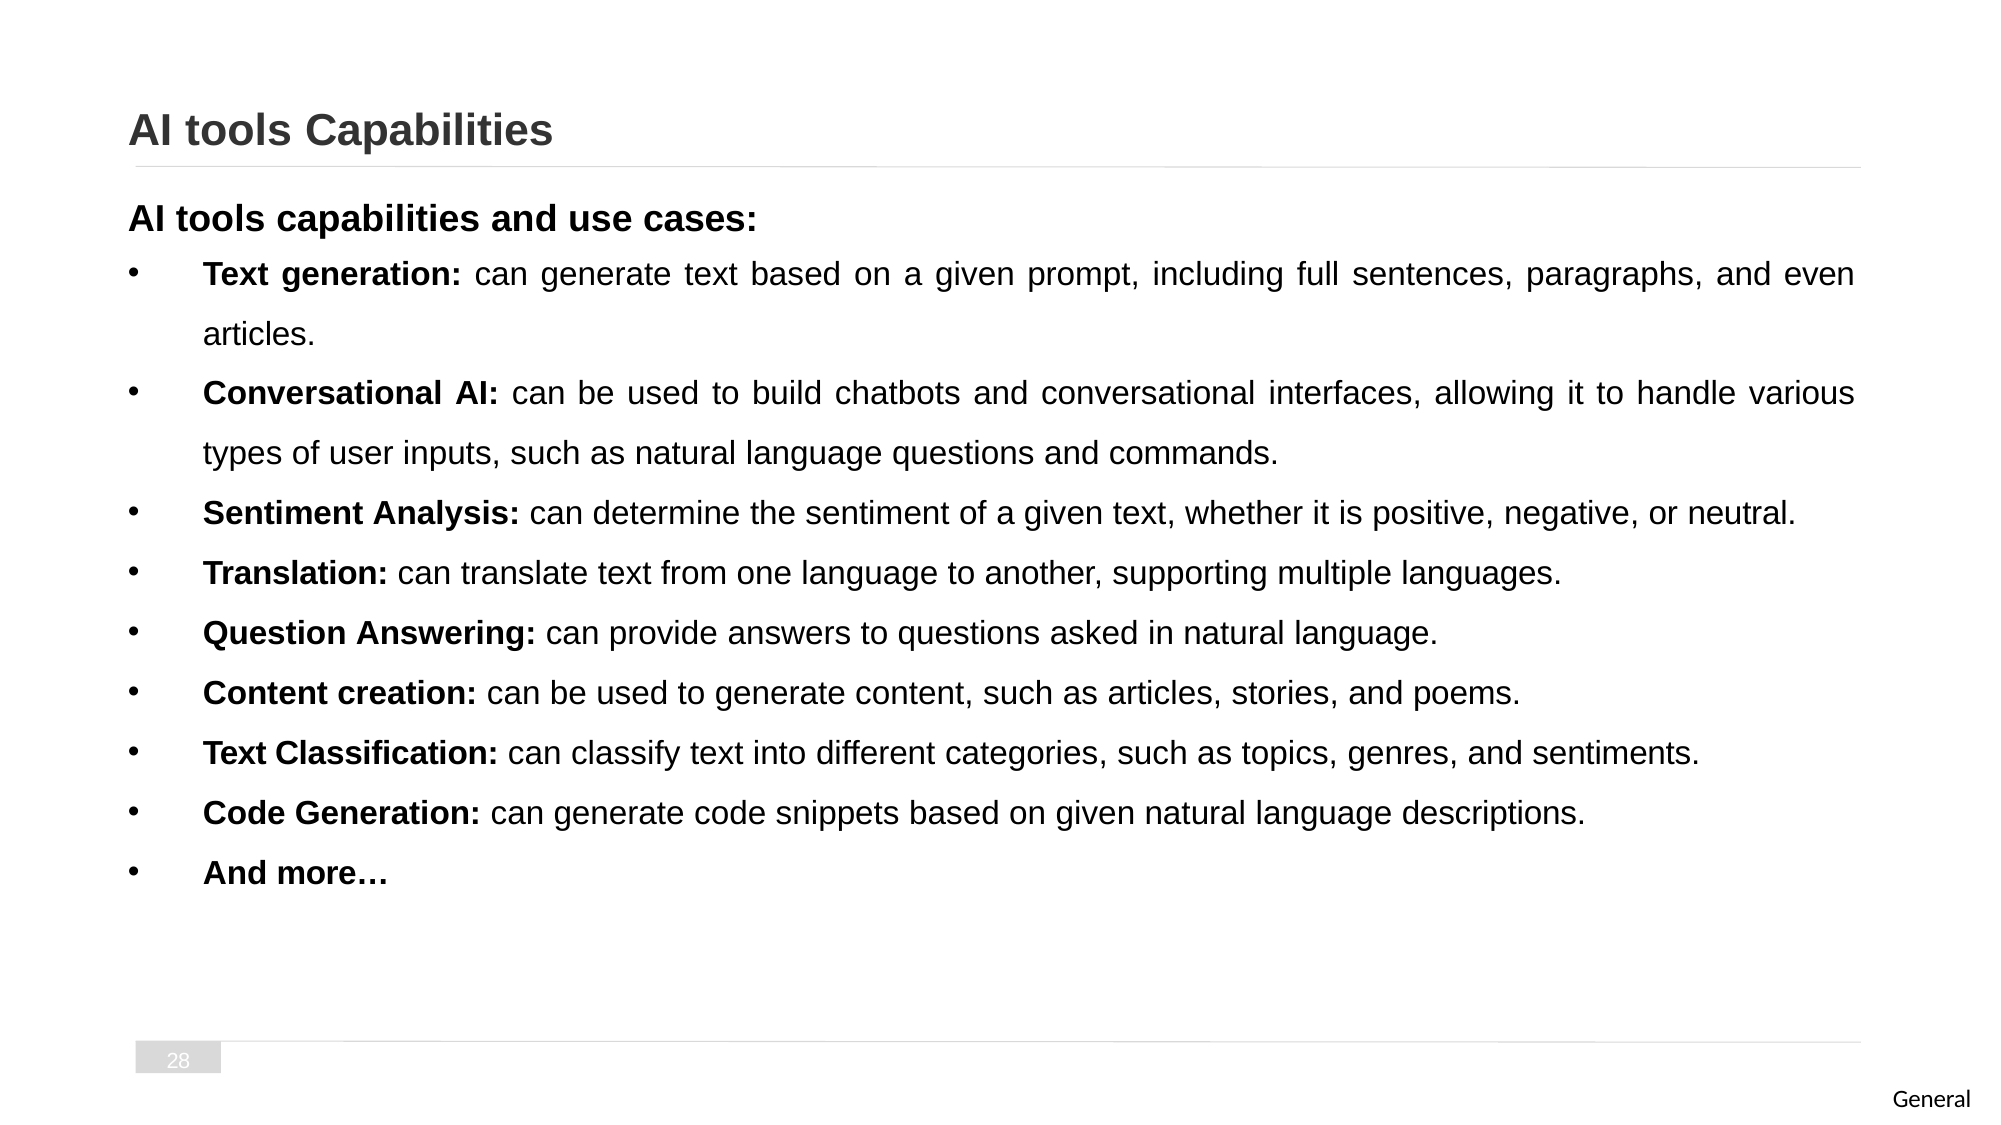

# AI tools Capabilities

AI tools capabilities and use cases:
Text generation: can generate text based on a given prompt, including full sentences, paragraphs, and even
articles.
Conversational AI: can be used to build chatbots and conversational interfaces, allowing it to handle various
types of user inputs, such as natural language questions and commands.
Sentiment Analysis: can determine the sentiment of a given text, whether it is positive, negative, or neutral.
Translation: can translate text from one language to another, supporting multiple languages.
Question Answering: can provide answers to questions asked in natural language.
Content creation: can be used to generate content, such as articles, stories, and poems.
Text Classification: can classify text into different categories, such as topics, genres, and sentiments.
Code Generation: can generate code snippets based on given natural language descriptions.
And more…

28
General